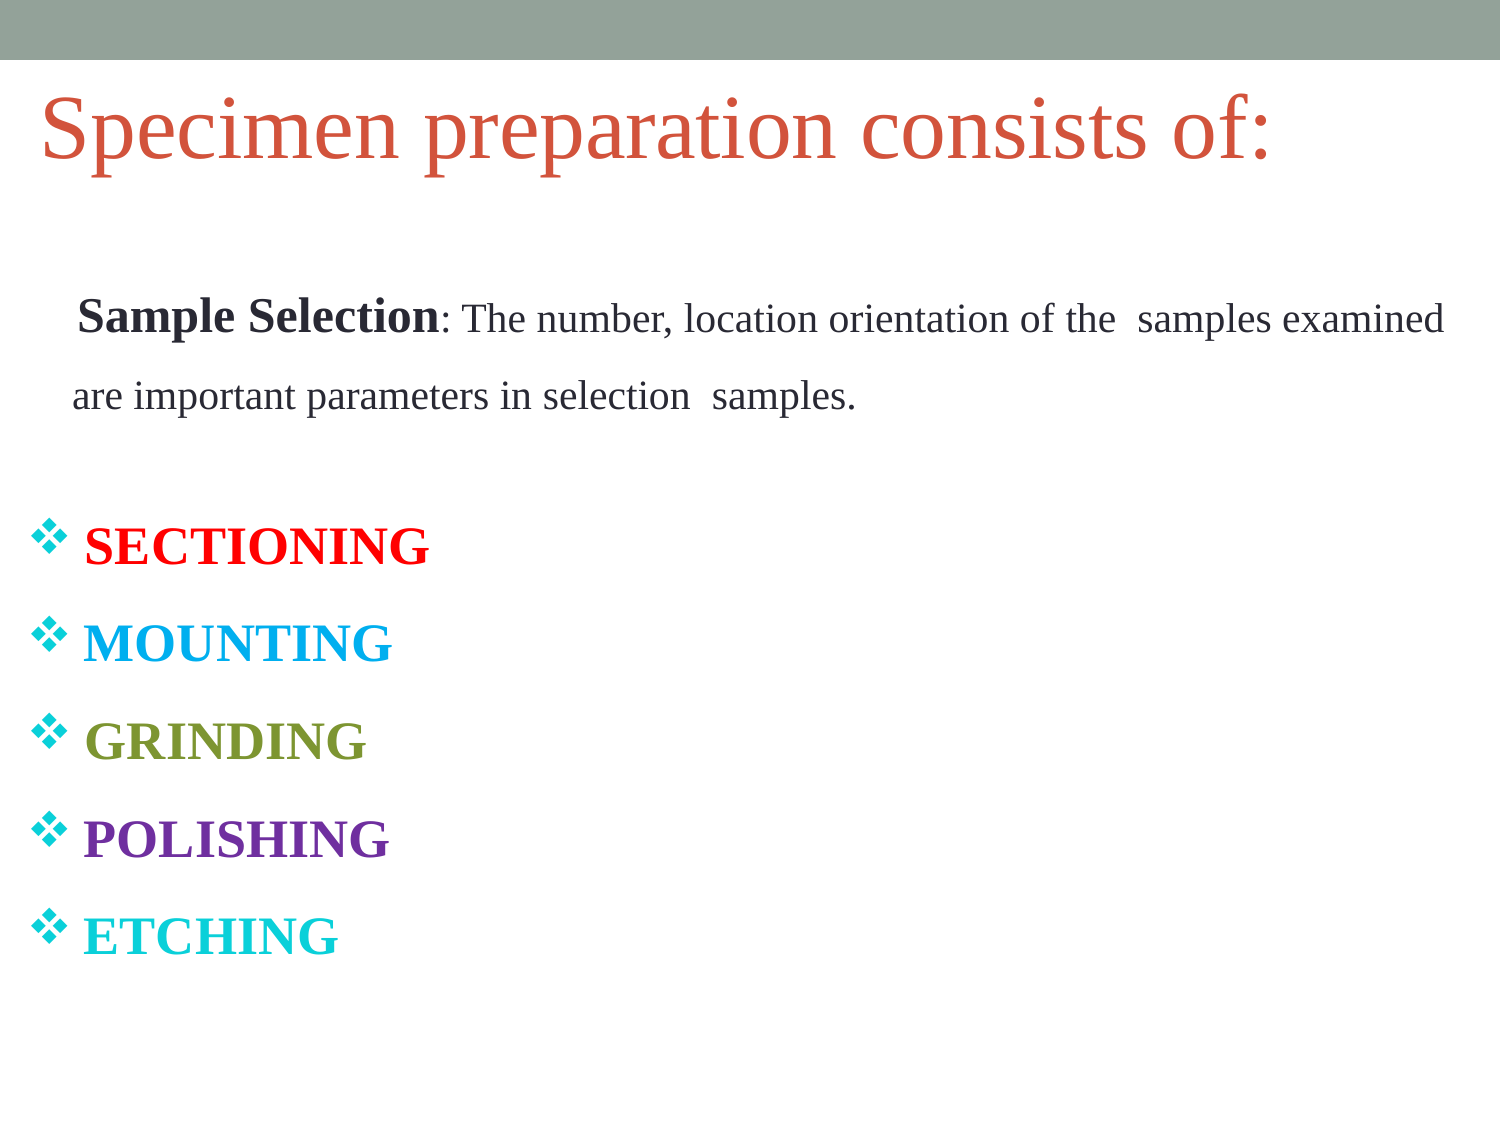

# Specimen preparation consists of:
    Sample Selection: The number, location orientation of the  samples examined are important parameters in selection  samples.

SECTIONING
MOUNTING
GRINDING
POLISHING
ETCHING